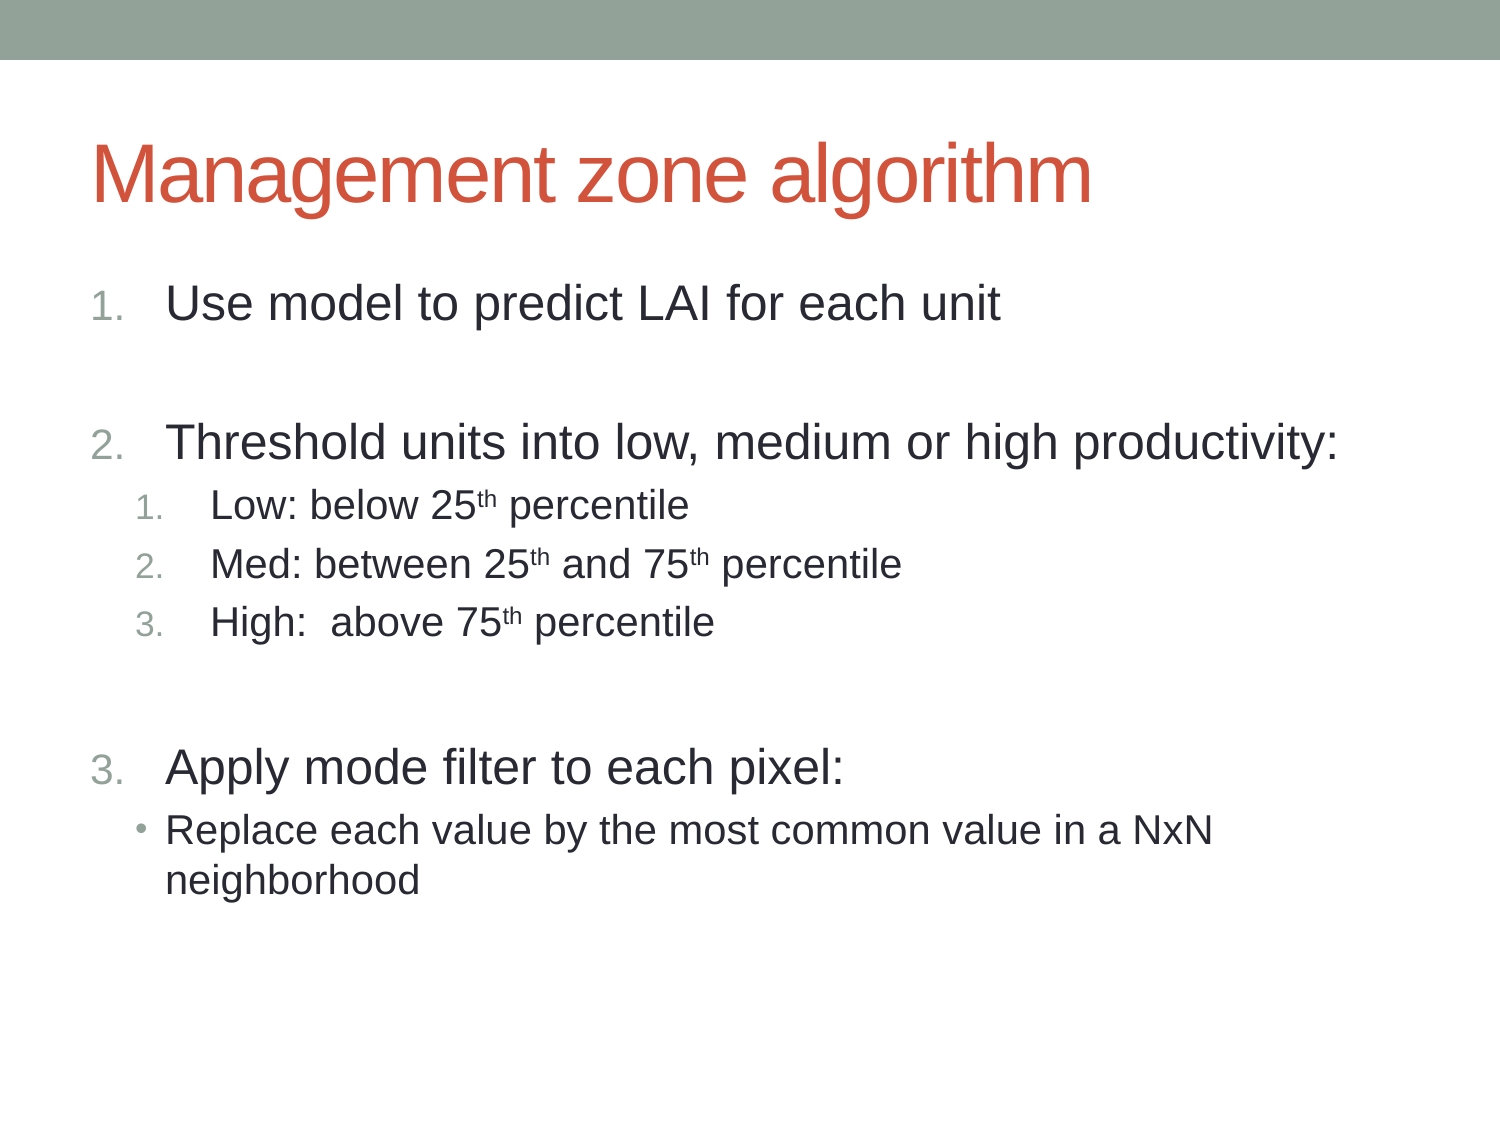

# Management zone algorithm
Use model to predict LAI for each unit

Threshold units into low, medium or high productivity:
Low: below 25th percentile
Med: between 25th and 75th percentile
High:  above 75th percentile

Apply mode filter to each pixel:
Replace each value by the most common value in a NxN neighborhood